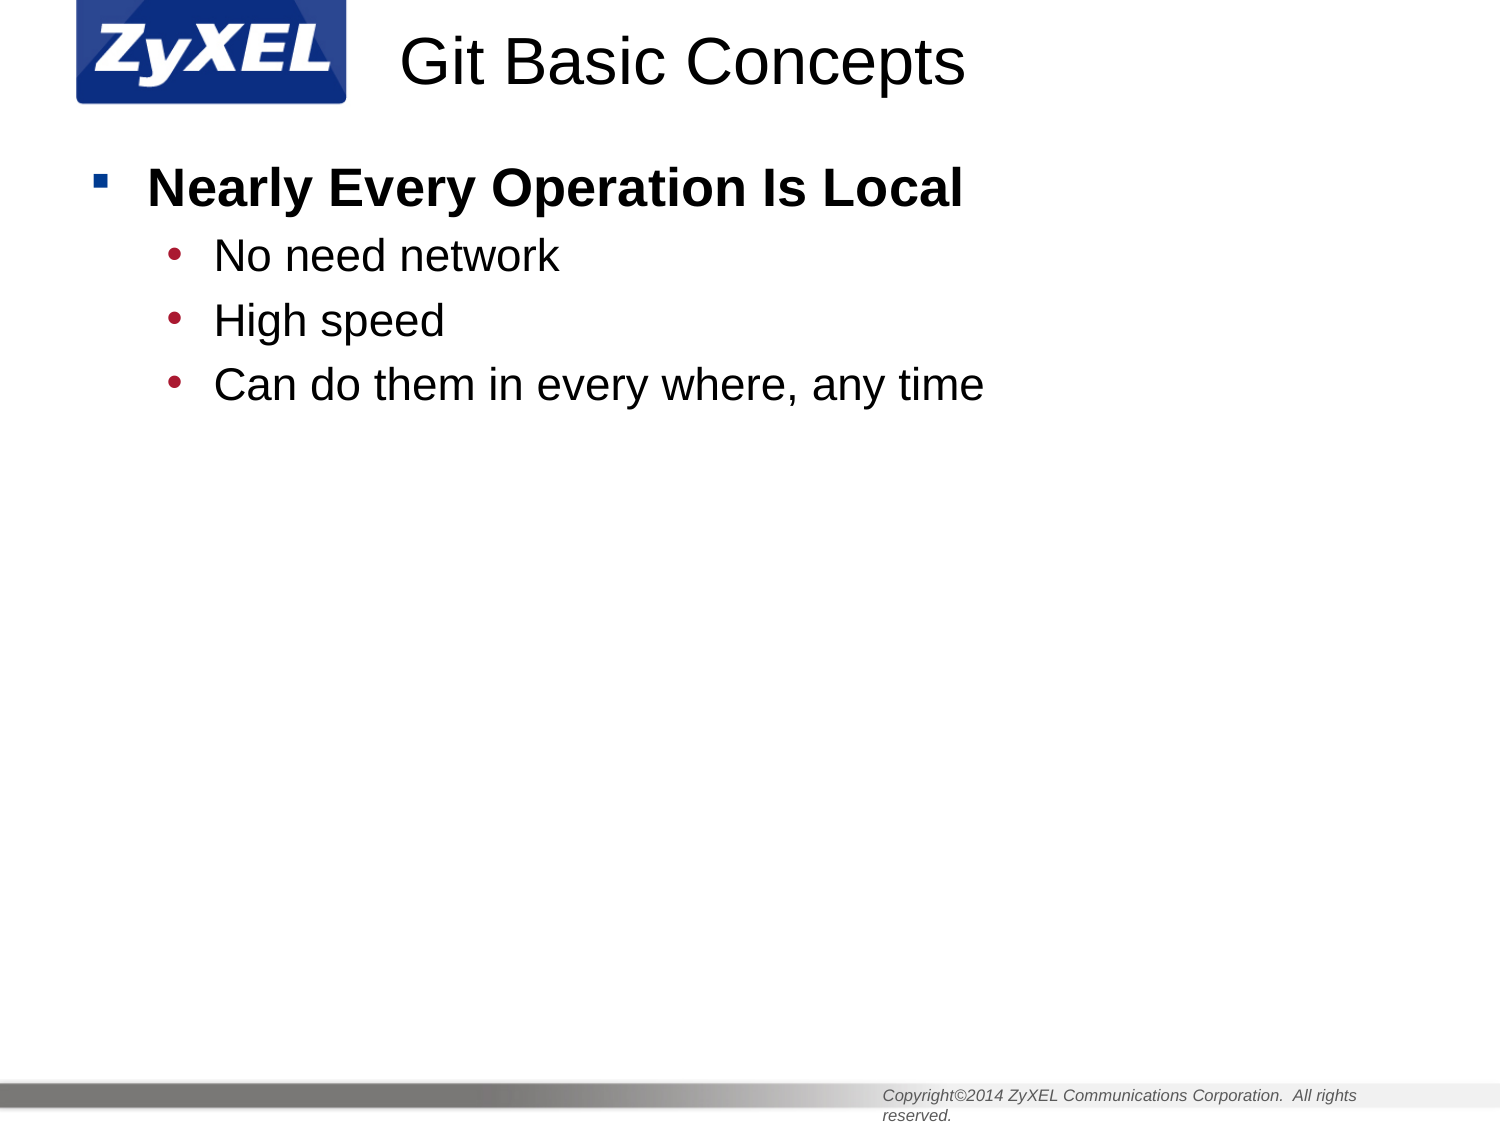

# Git Basic Concepts
Nearly Every Operation Is Local
No need network
High speed
Can do them in every where, any time